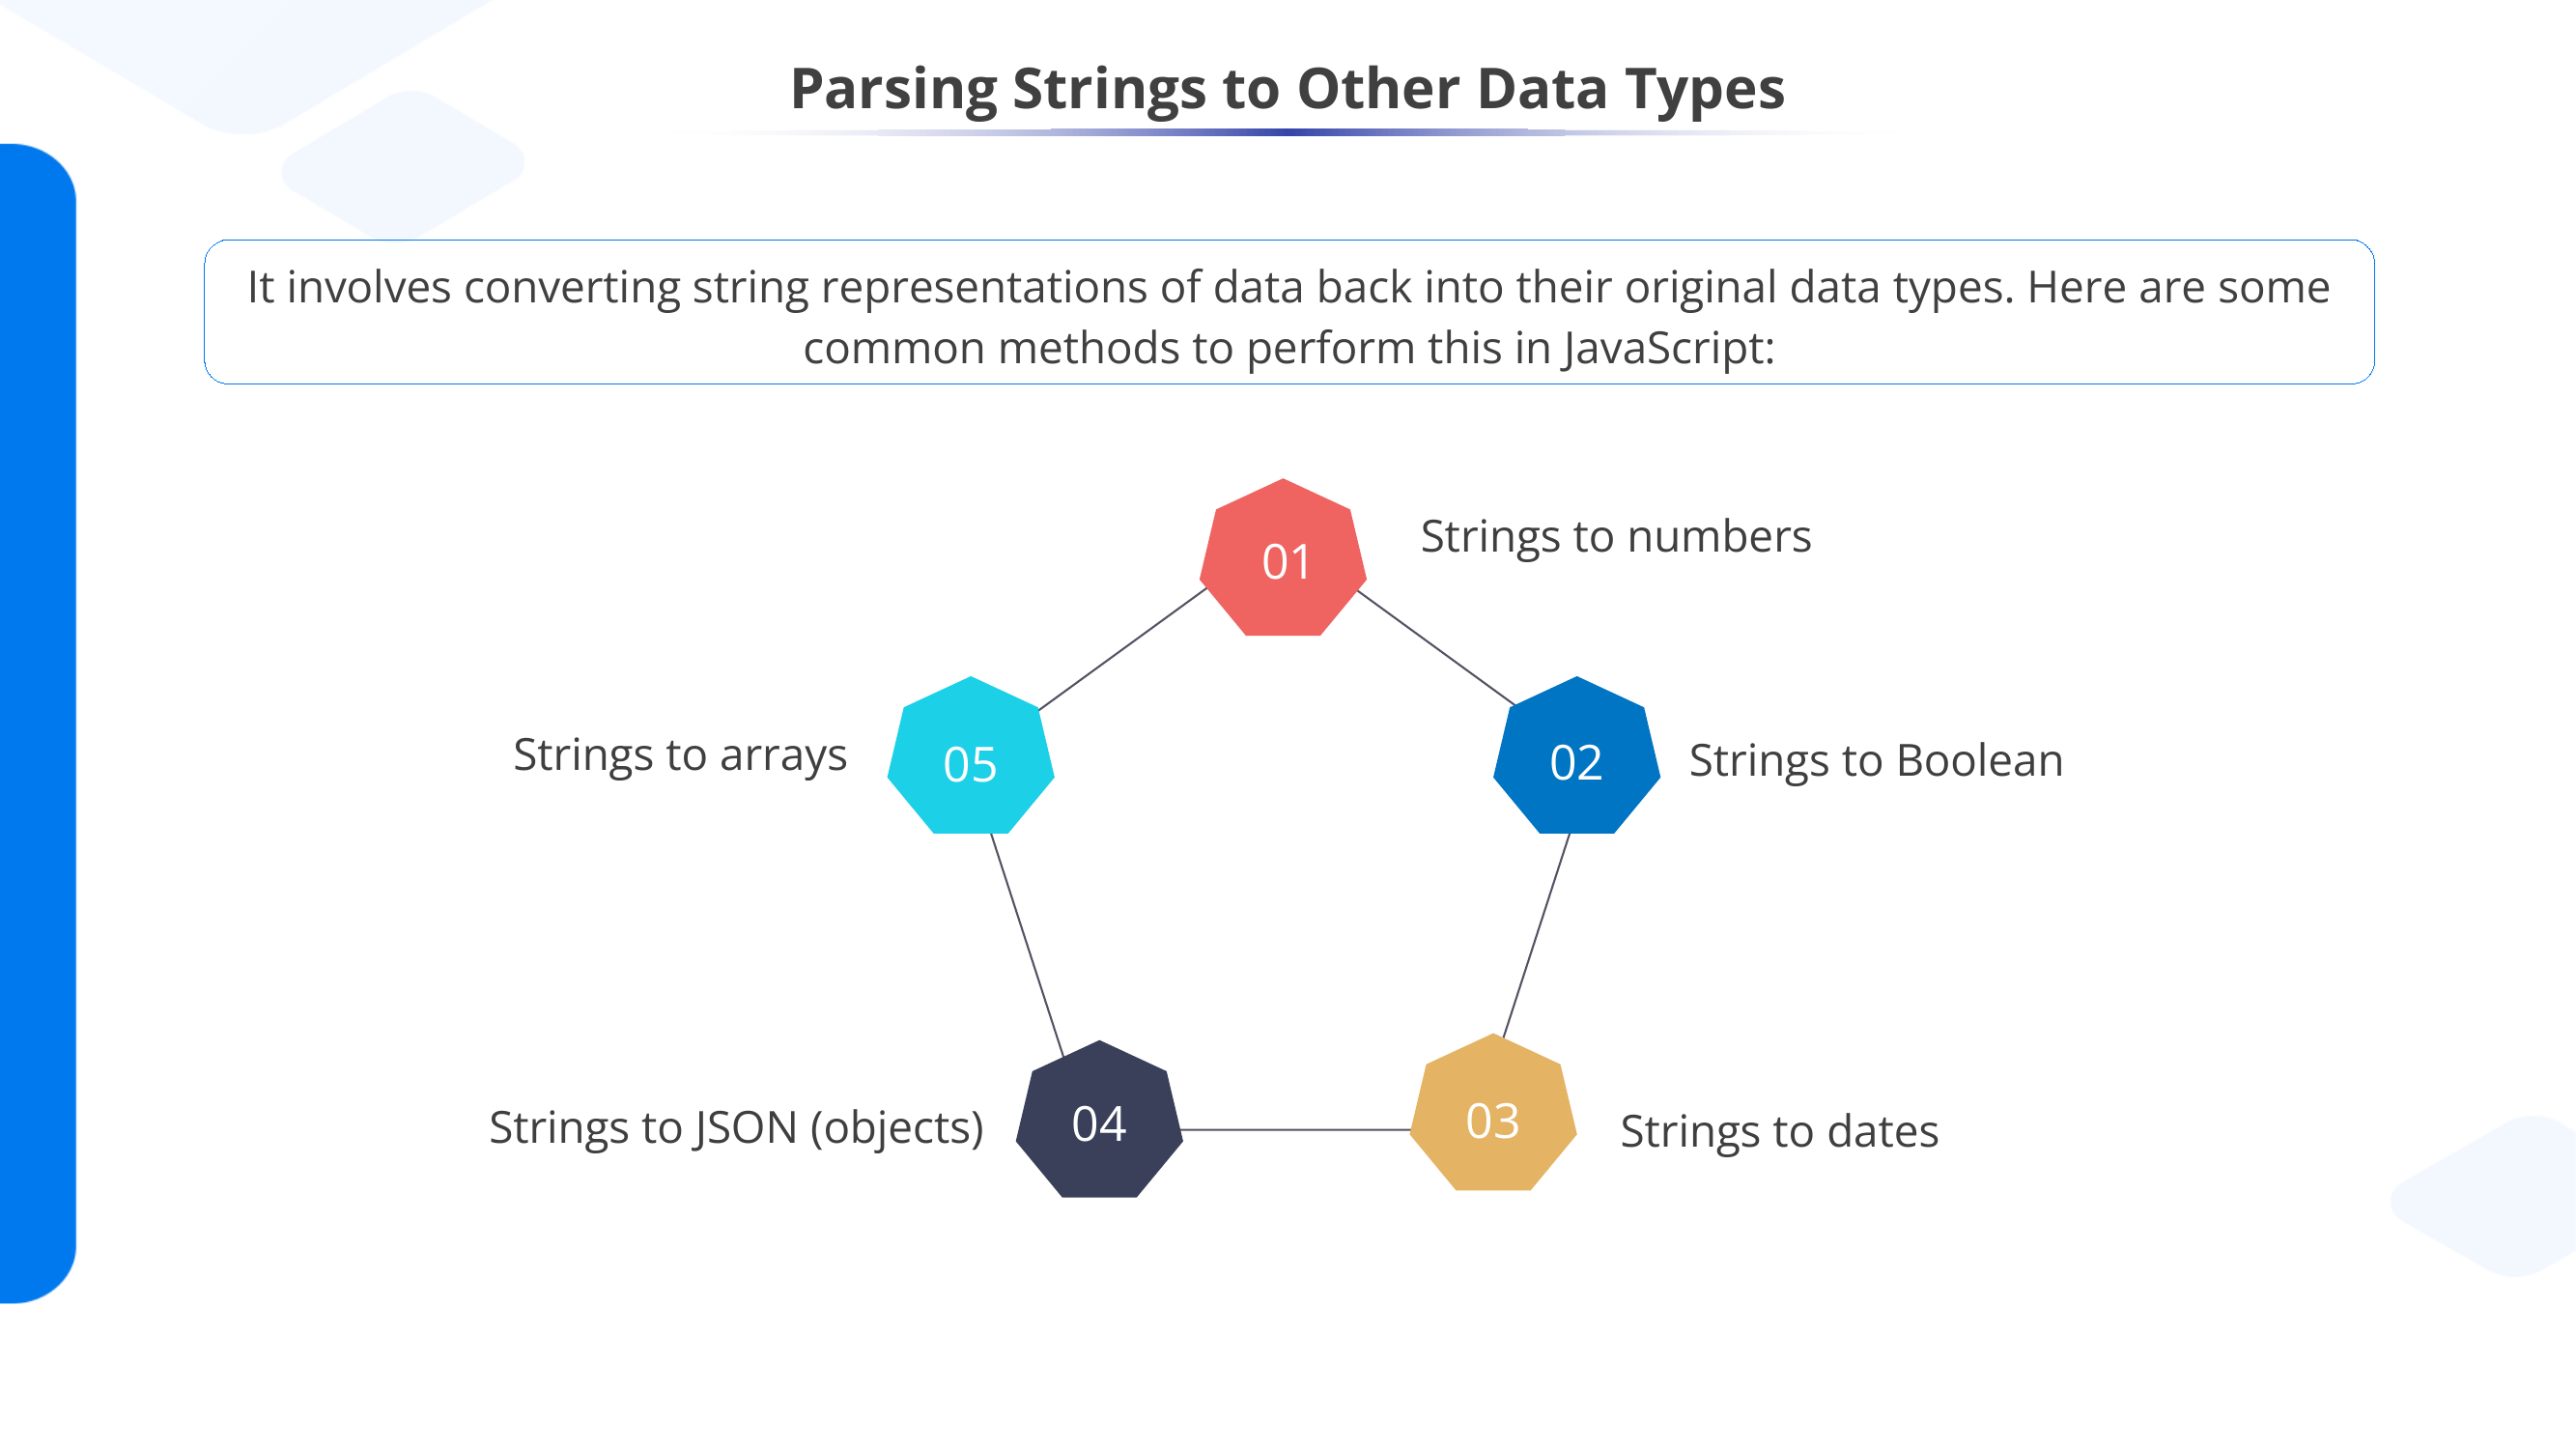

# Parsing Strings to Other Data Types

It involves converting string representations of data back into their original data types. Here are some common methods to perform this in JavaScript:

Strings to numbers
01

05
Strings to arrays

02
Strings to Boolean

03
Strings to dates

04
Strings to JSON (objects)